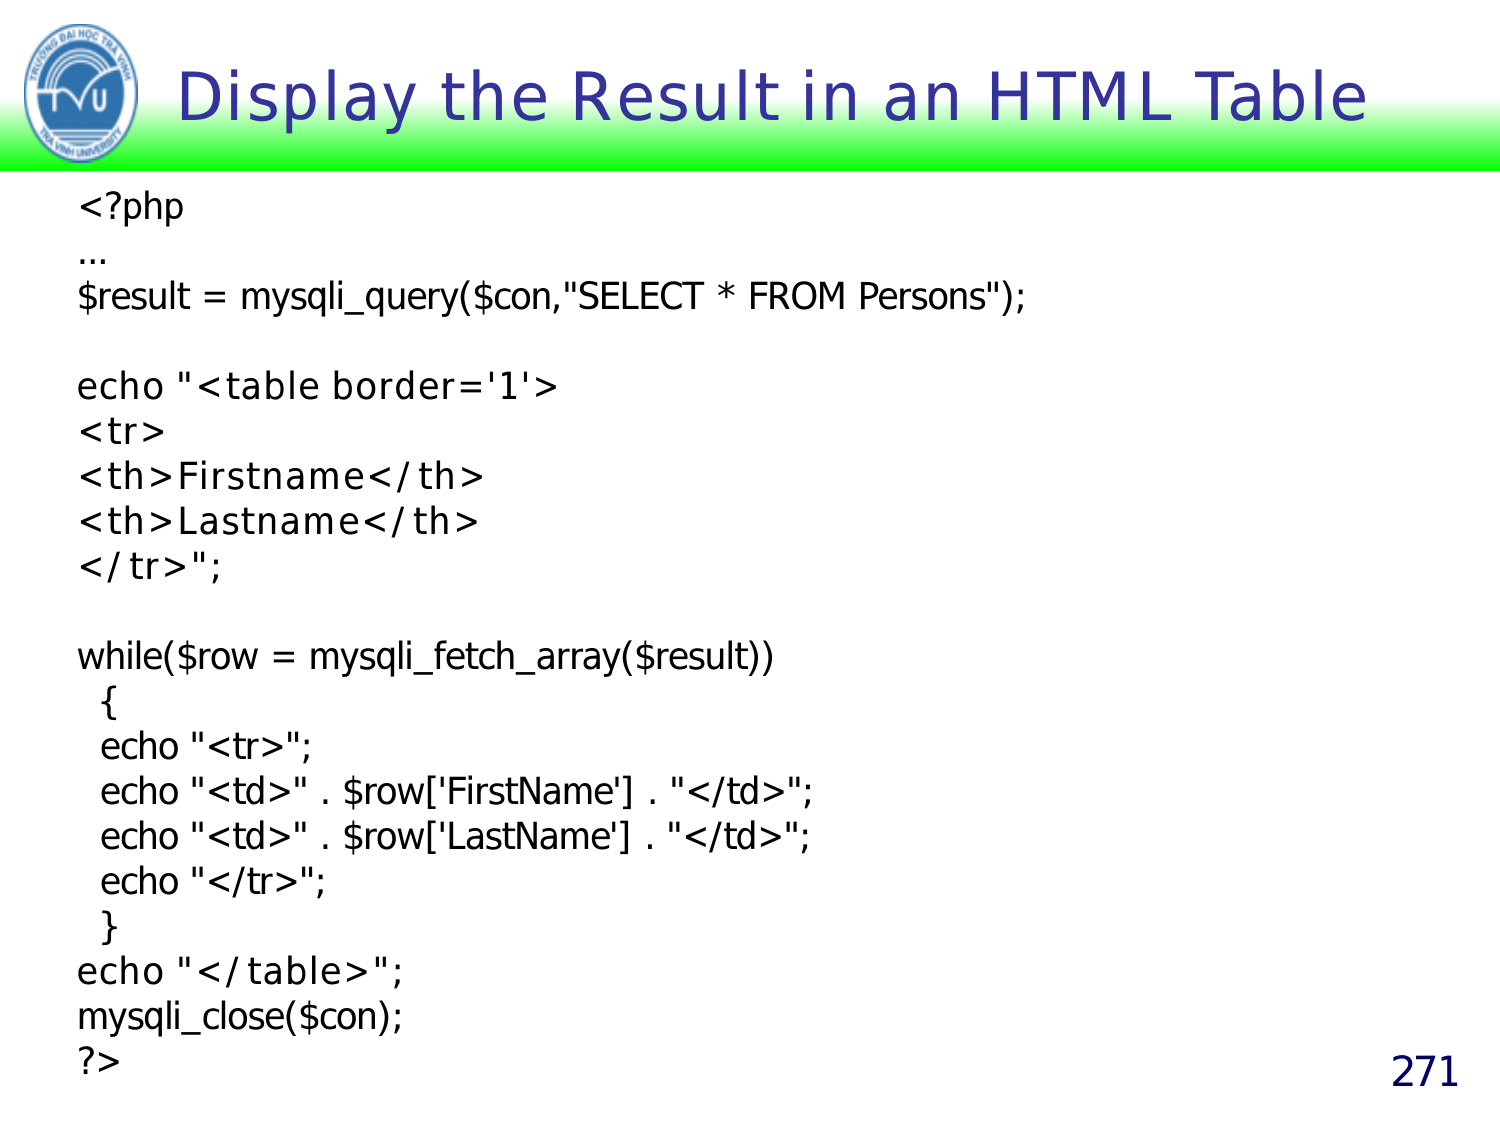

# Display the Result in an HTML Table
<?php
…
$result = mysqli_query($con,"SELECT * FROM Persons");
echo "<table border='1'>
<tr>
<th>Firstname</th>
<th>Lastname</th>
</tr>";
while($row = mysqli_fetch_array($result))
  {
  echo "<tr>";
  echo "<td>" . $row['FirstName'] . "</td>";
  echo "<td>" . $row['LastName'] . "</td>";
  echo "</tr>";
  }
echo "</table>";
mysqli_close($con);
?>
271